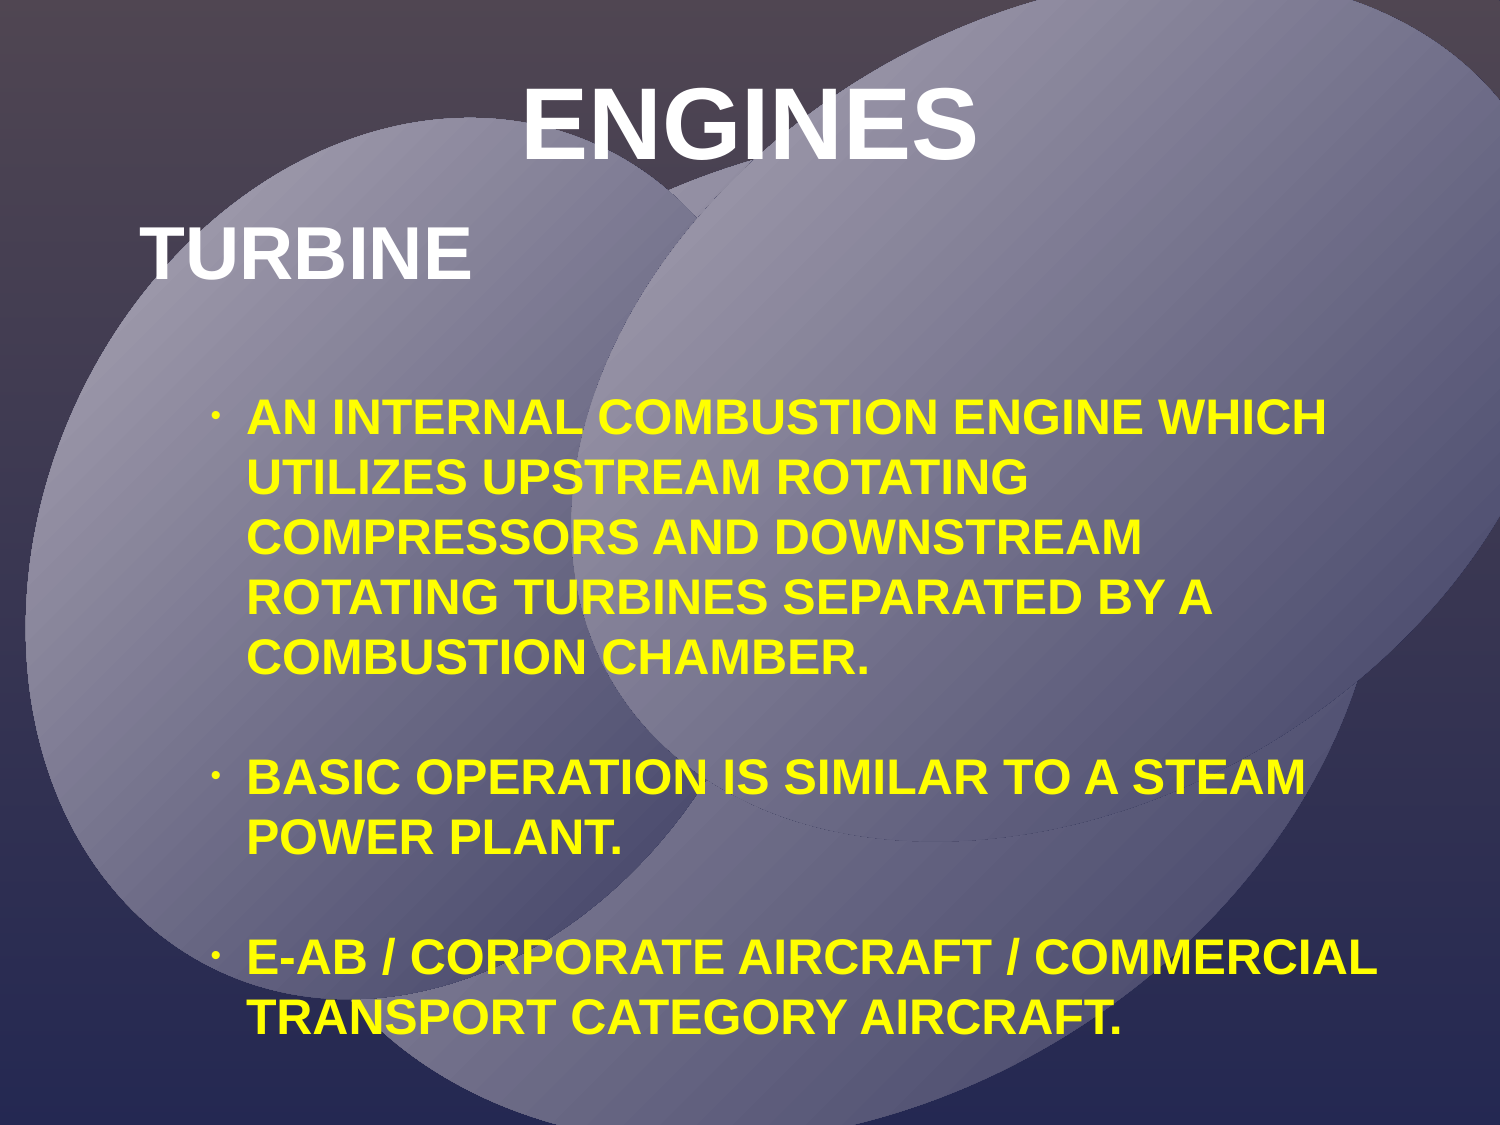

ENGINES
TURBINE

AN INTERNAL COMBUSTION ENGINE WHICH UTILIZES UPSTREAM ROTATING COMPRESSORS AND DOWNSTREAM ROTATING TURBINES SEPARATED BY A COMBUSTION CHAMBER.

BASIC OPERATION IS SIMILAR TO A STEAM POWER PLANT.

E-AB / CORPORATE AIRCRAFT / COMMERCIAL TRANSPORT CATEGORY AIRCRAFT.